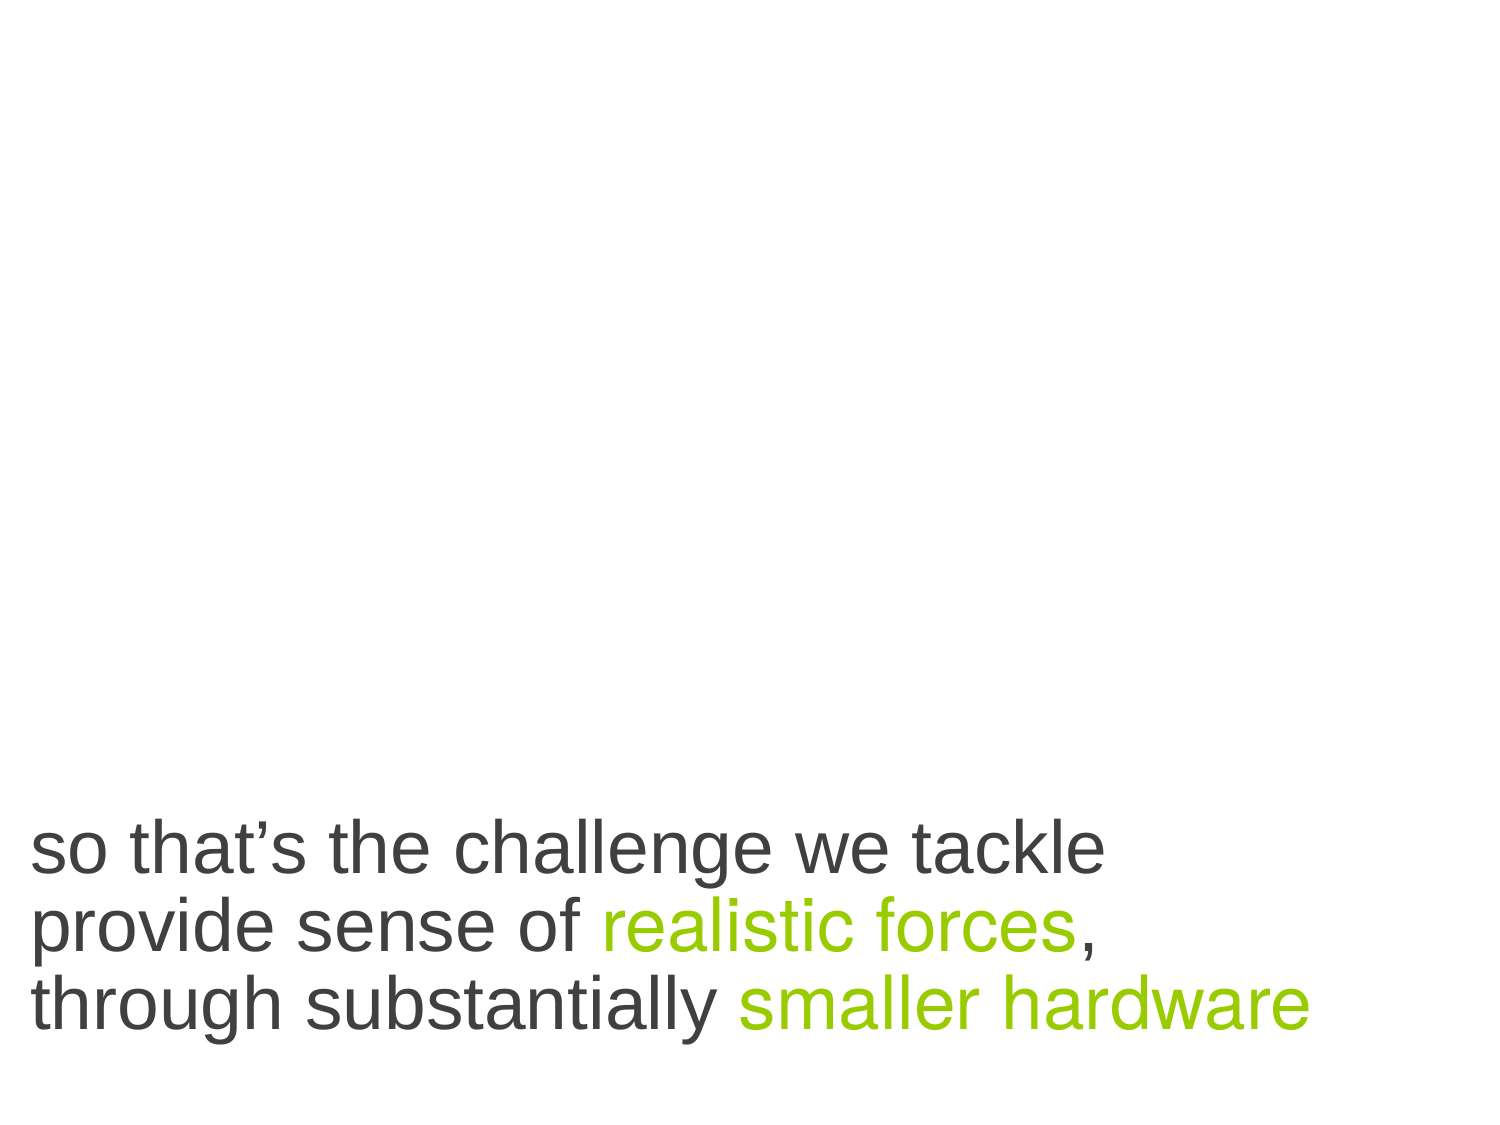

so that’s the challenge we tackle
provide sense of realistic forces,
through substantially smaller hardware